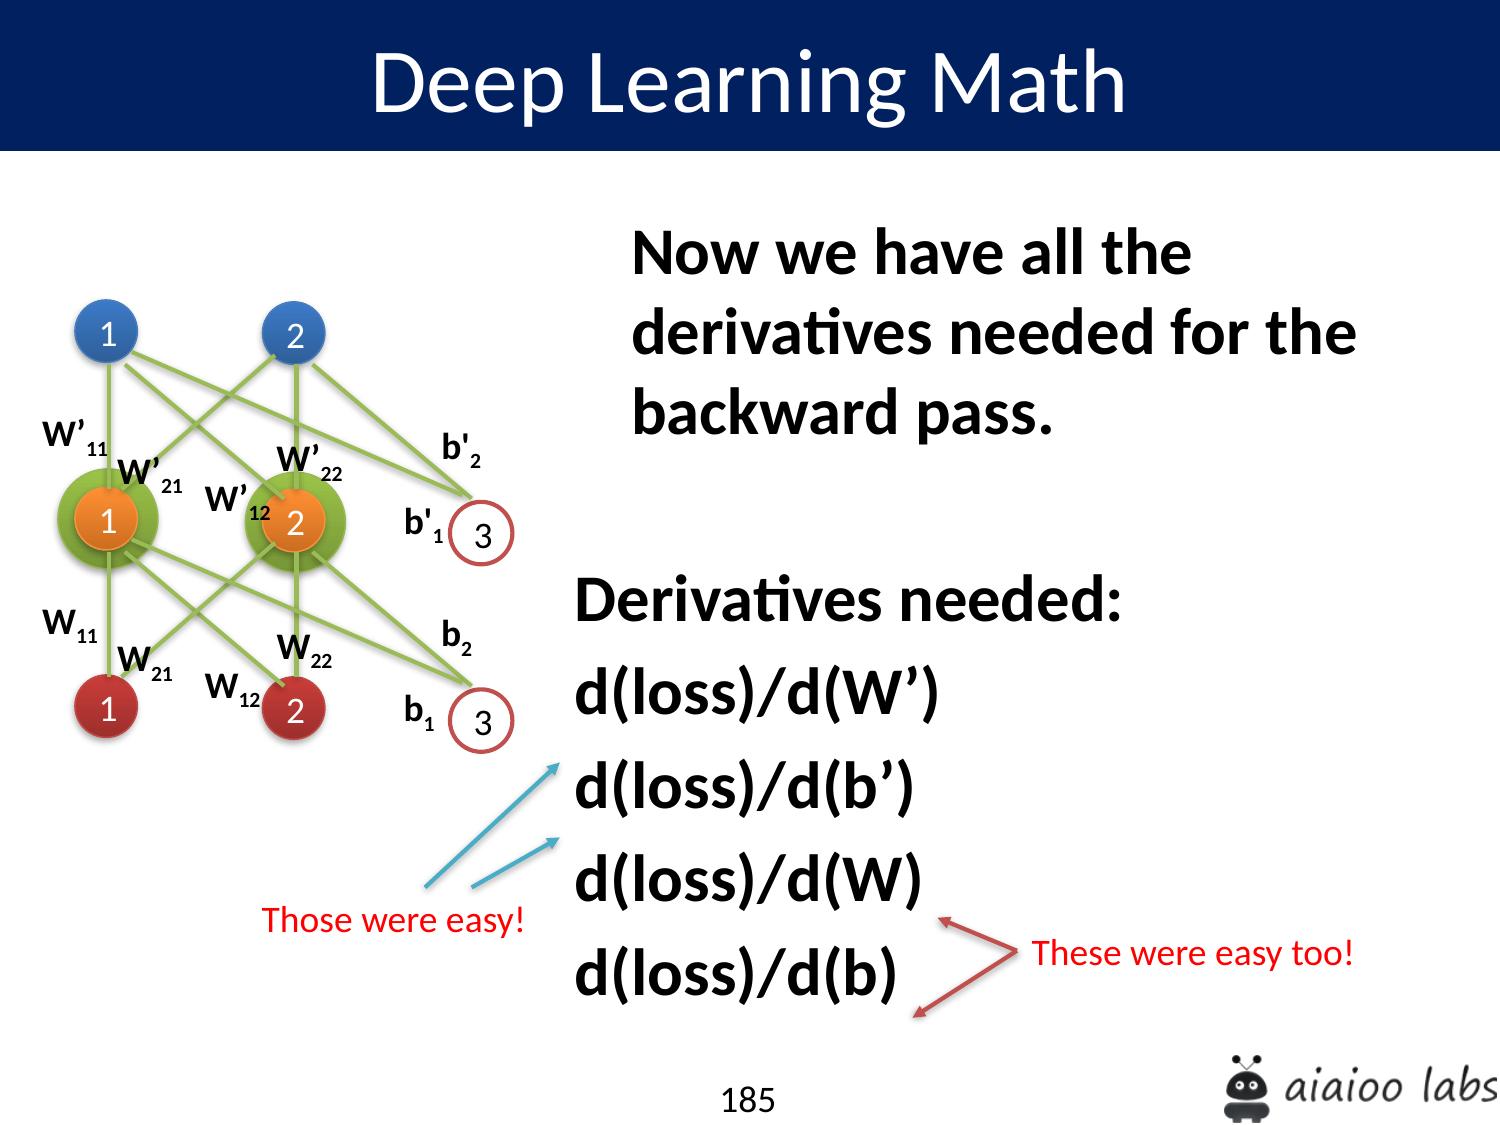

Deep Learning Math
	Now we have all the derivatives needed for the backward pass.

Derivatives needed:
d(loss)/d(W’)
d(loss)/d(b’)
d(loss)/d(W)
d(loss)/d(b)
1
2
W’11
b'2
W’22
W’21
W’12

1
2
b'1
3
W11
b2
W22
W21
W12
1
2
b1
3
Those were easy!
These were easy too!